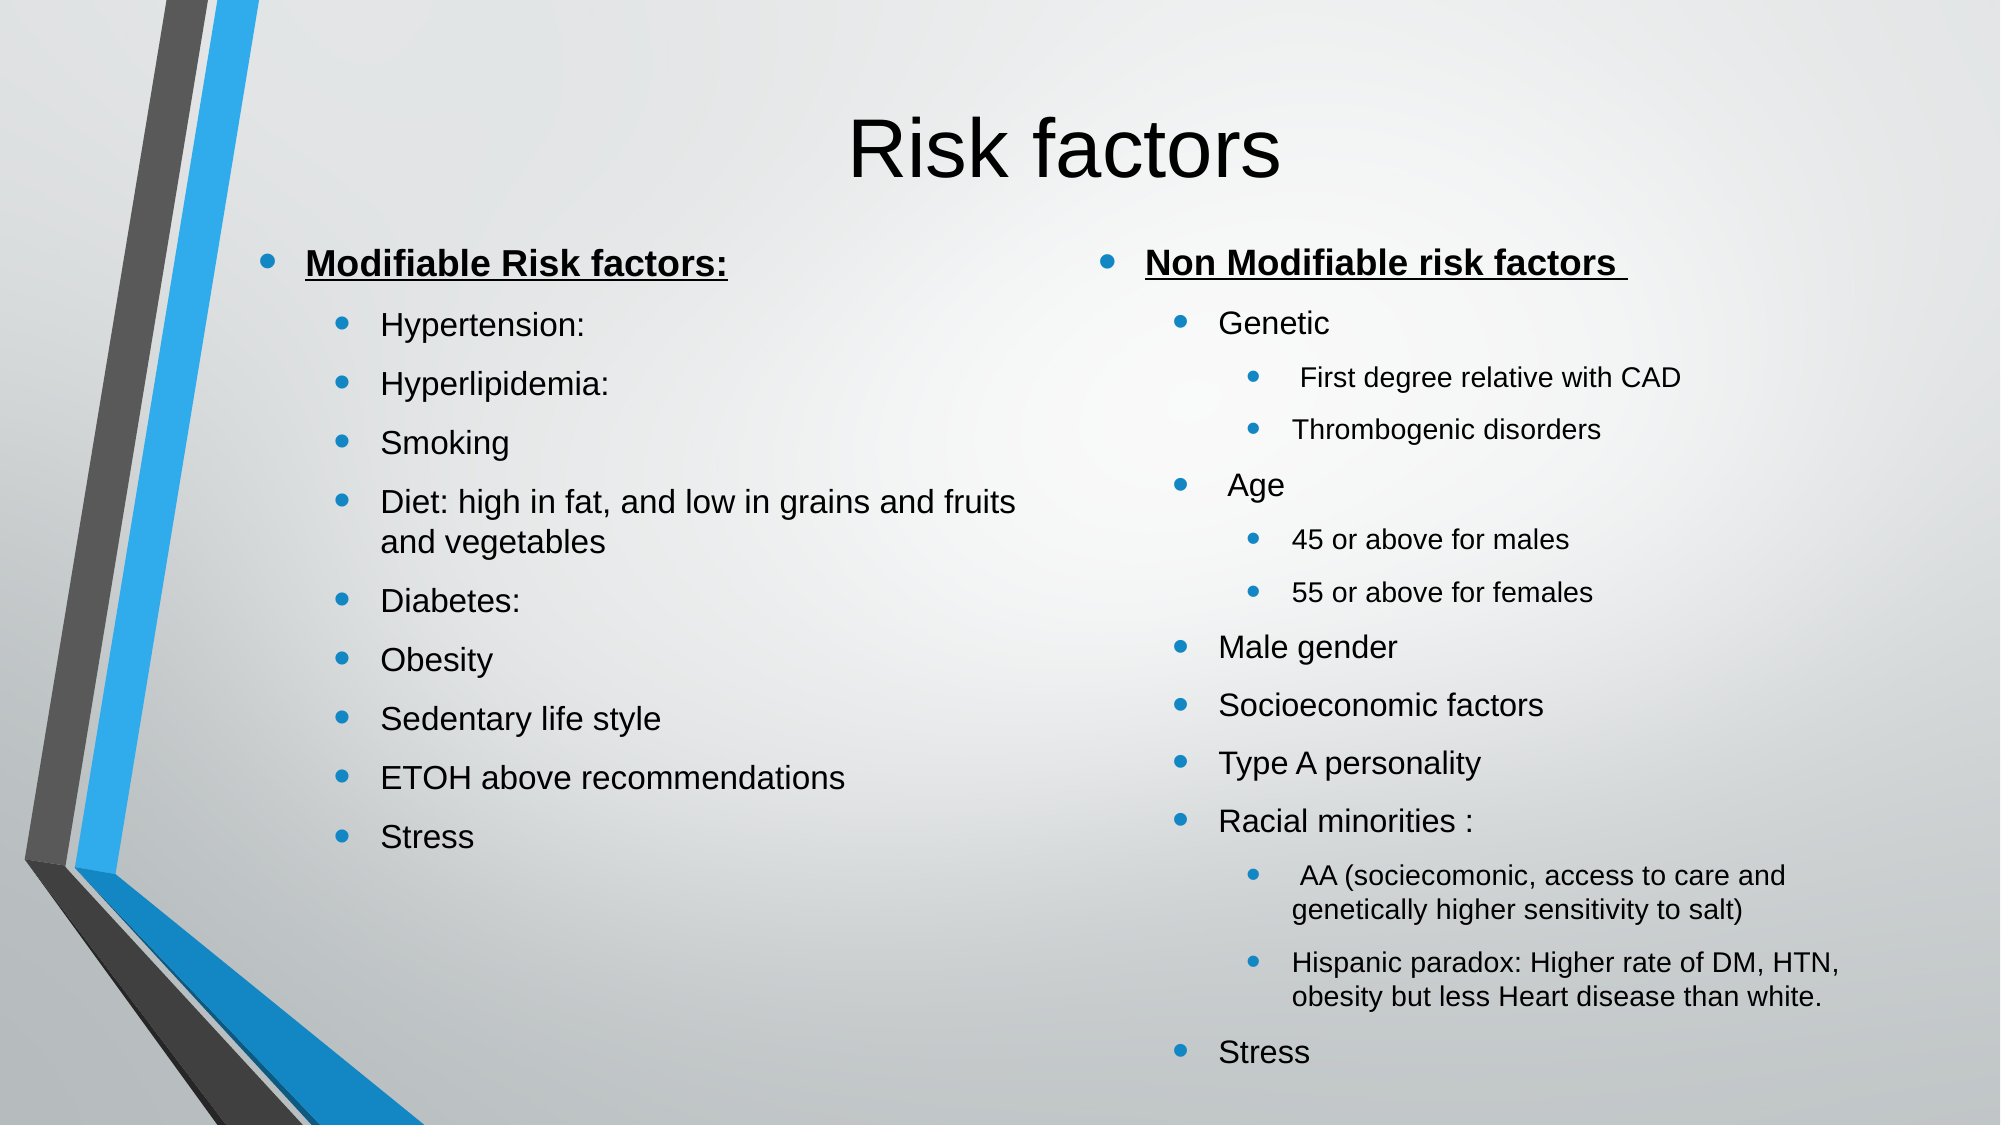

# Risk factors
Modifiable Risk factors:
Hypertension:
Hyperlipidemia:
Smoking
Diet: high in fat, and low in grains and fruits and vegetables
Diabetes:
Obesity
Sedentary life style
ETOH above recommendations
Stress
Non Modifiable risk factors
Genetic
 First degree relative with CAD
Thrombogenic disorders
 Age
45 or above for males
55 or above for females
Male gender
Socioeconomic factors
Type A personality
Racial minorities :
 AA (sociecomonic, access to care and genetically higher sensitivity to salt)
Hispanic paradox: Higher rate of DM, HTN, obesity but less Heart disease than white.
Stress